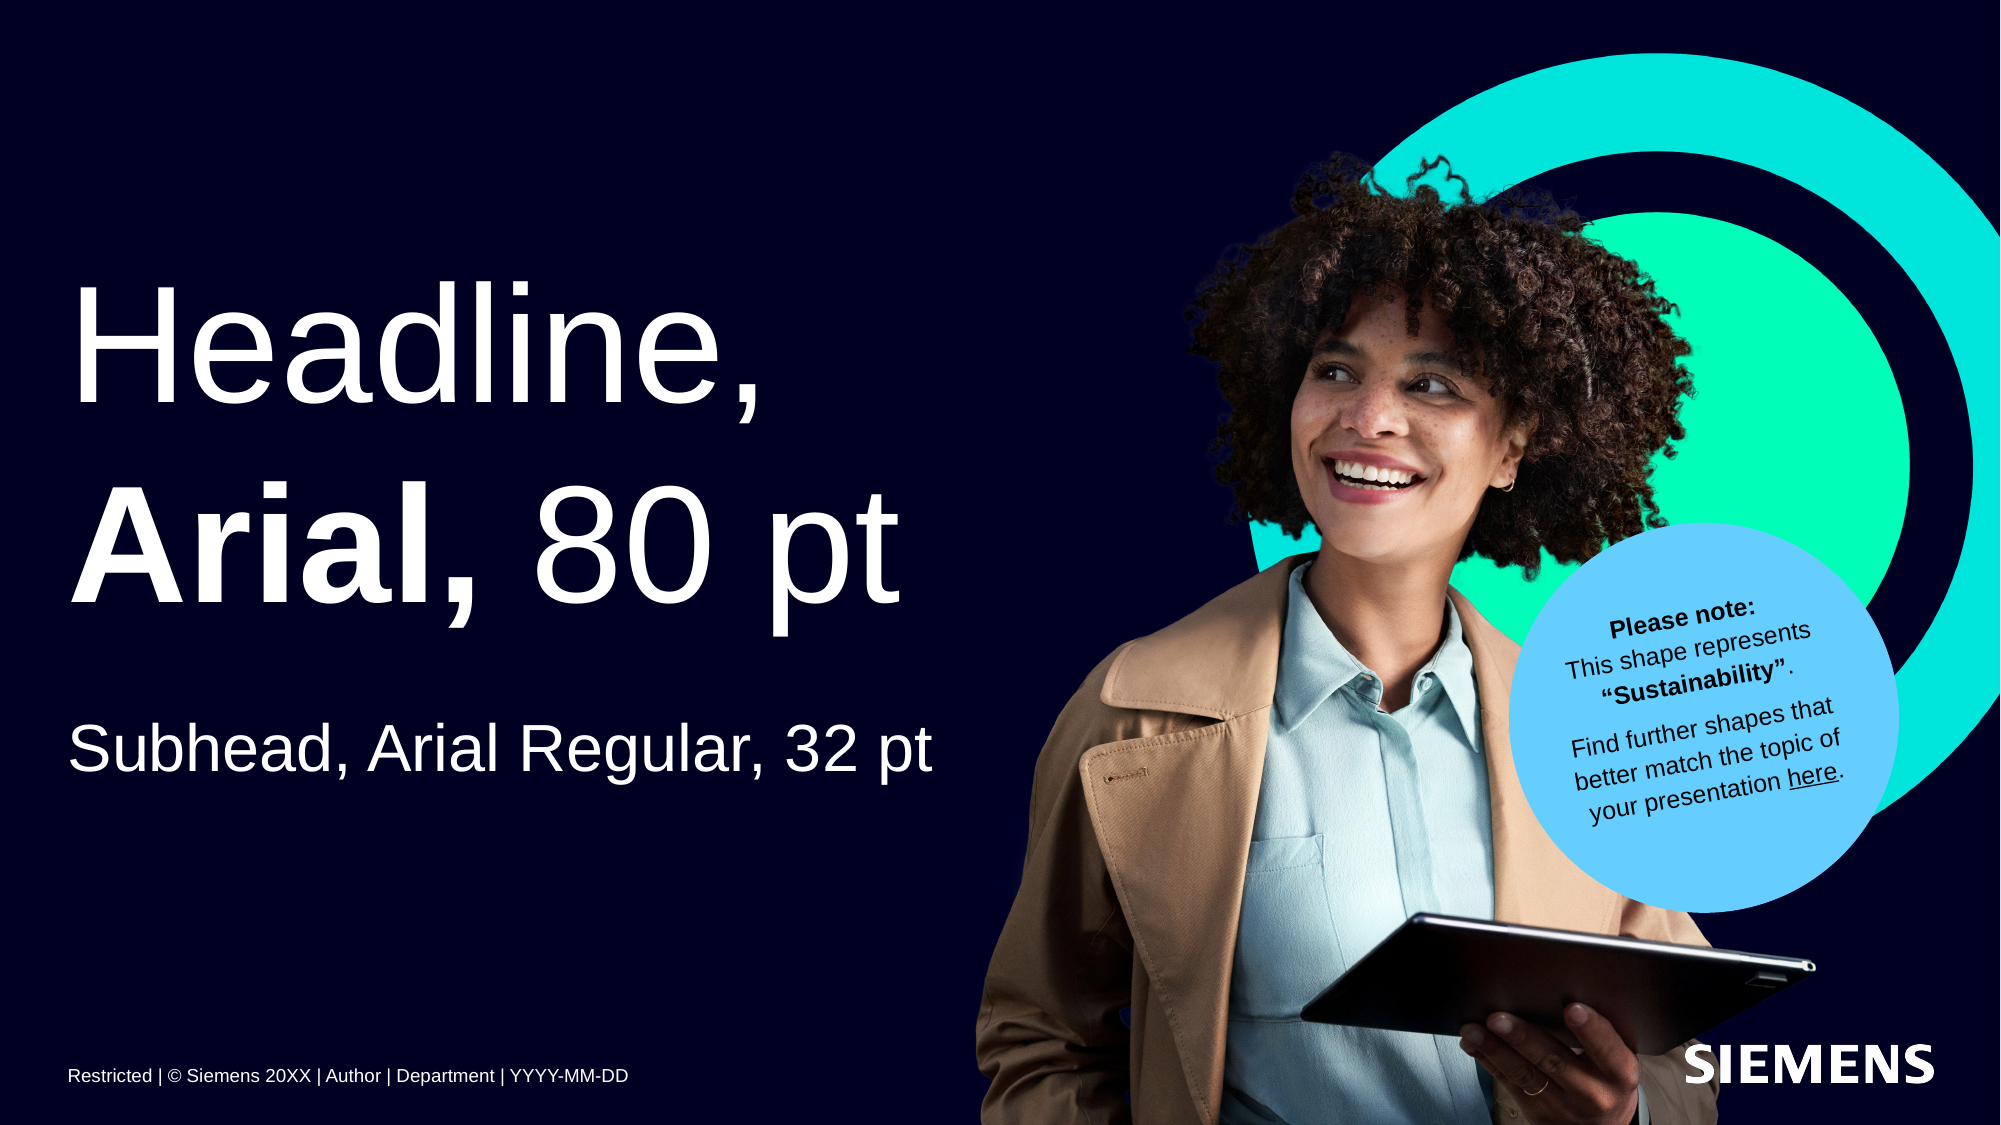

# Headline, Arial, 80 pt
Please note:
This shape represents
“Sustainability”.
Find further shapes that
better match the topic of
your presentation here.
Subhead, Arial Regular, 32 pt
Restricted | © Siemens 20XX | Author | Department | YYYY-MM-DD